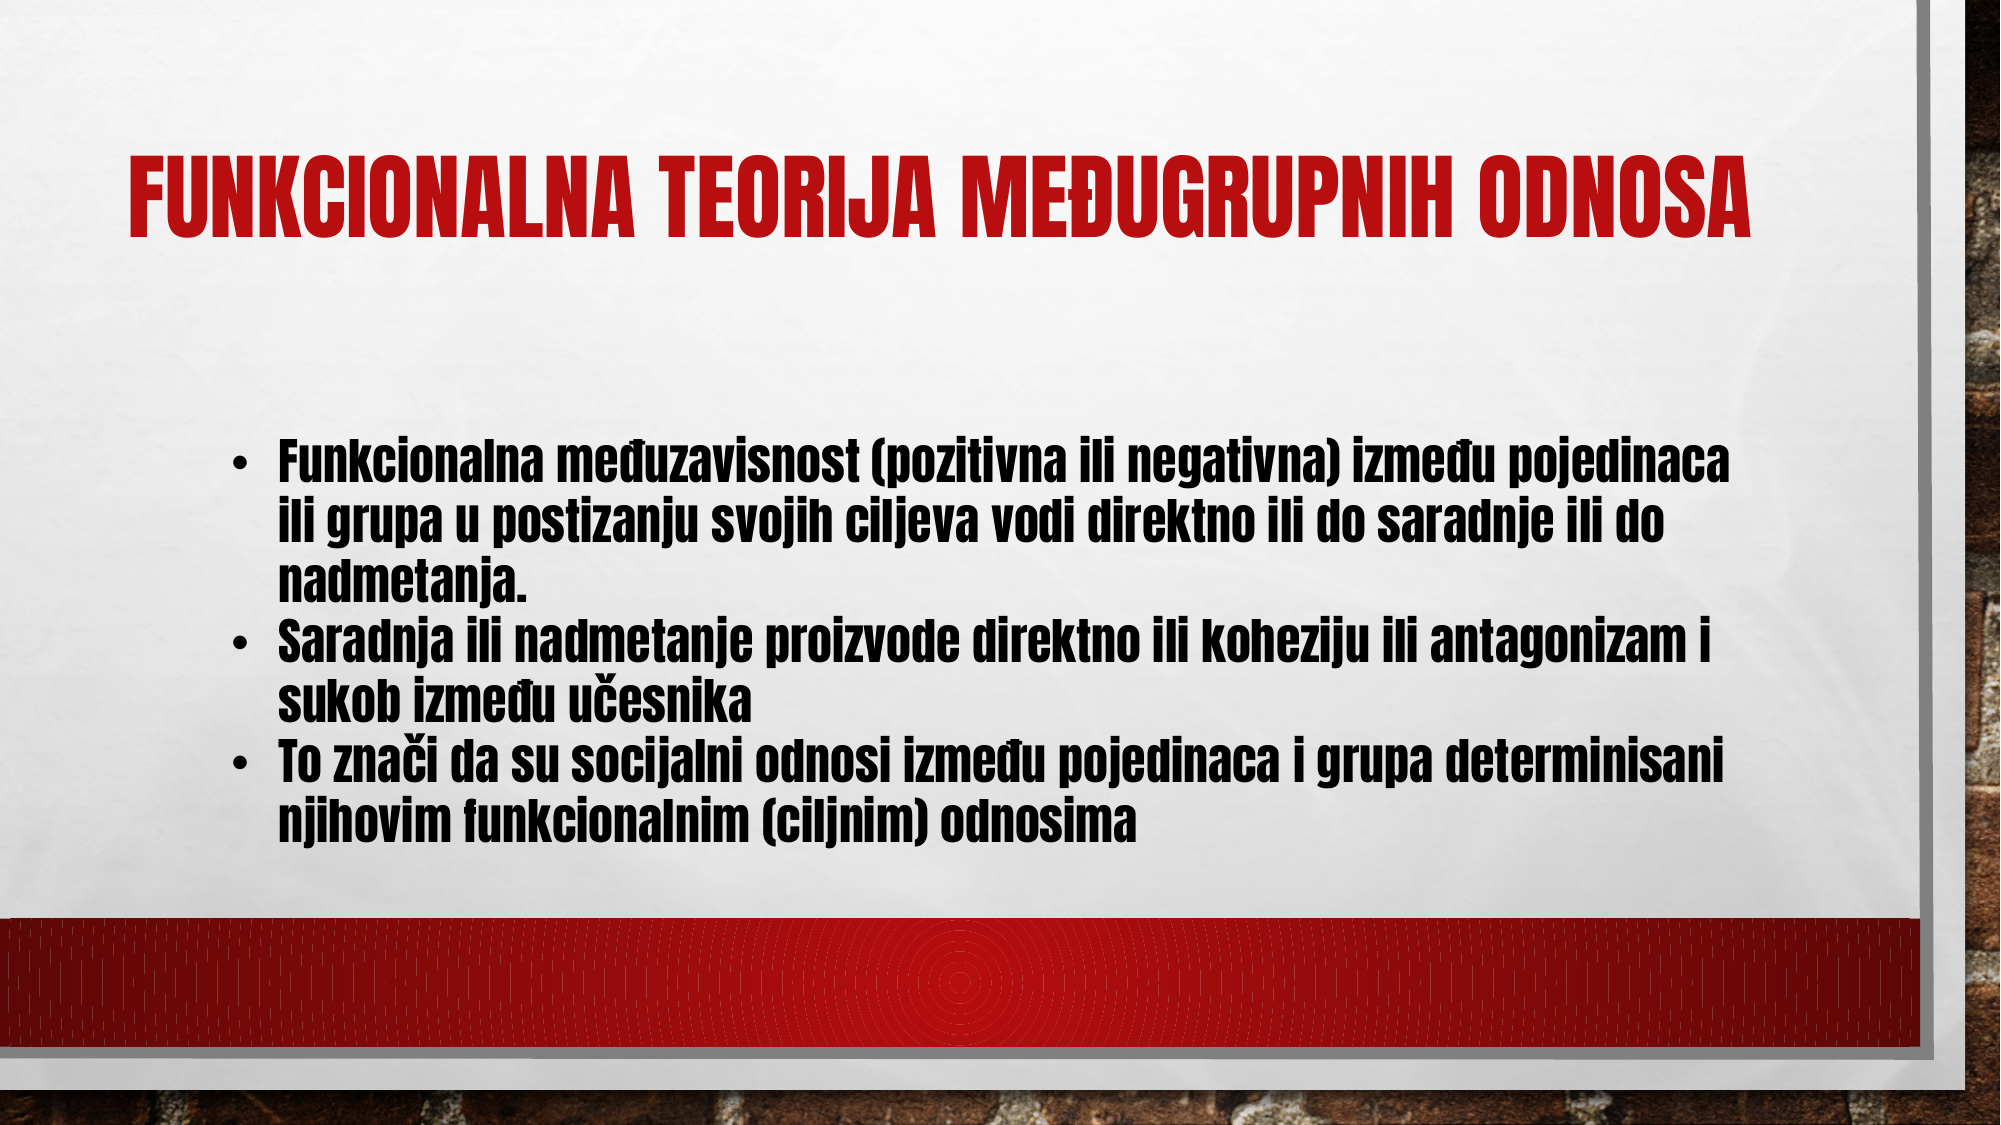

# Funkcionalna teorija međugrupnih odnosa
Funkcionalna međuzavisnost (pozitivna ili negativna) između pojedinaca ili grupa u postizanju svojih ciljeva vodi direktno ili do saradnje ili do nadmetanja.
Saradnja ili nadmetanje proizvode direktno ili koheziju ili antagonizam i sukob između učesnika
To znači da su socijalni odnosi između pojedinaca i grupa determinisani njihovim funkcionalnim (ciljnim) odnosima